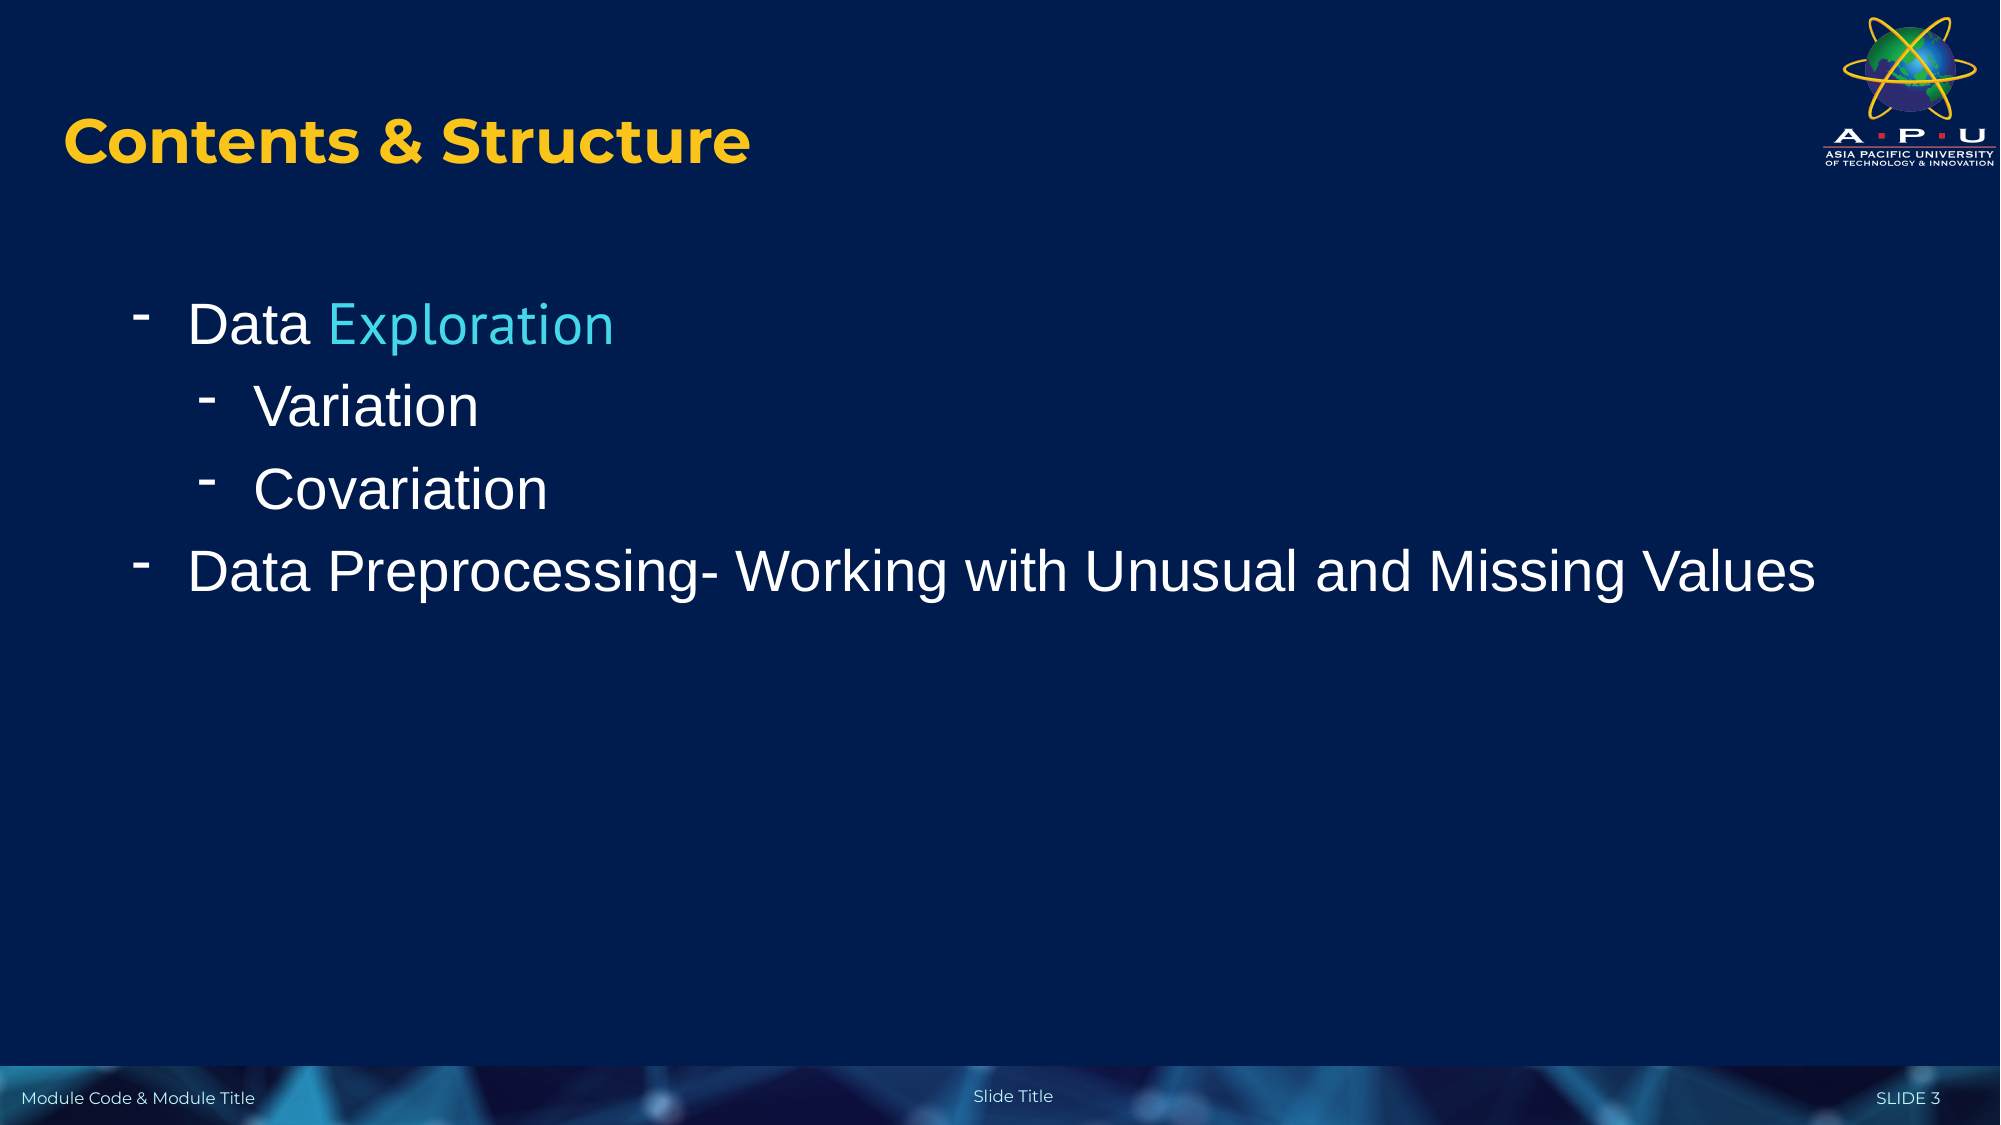

# Contents & Structure
Data Exploration
Variation
Covariation
Data Preprocessing- Working with Unusual and Missing Values